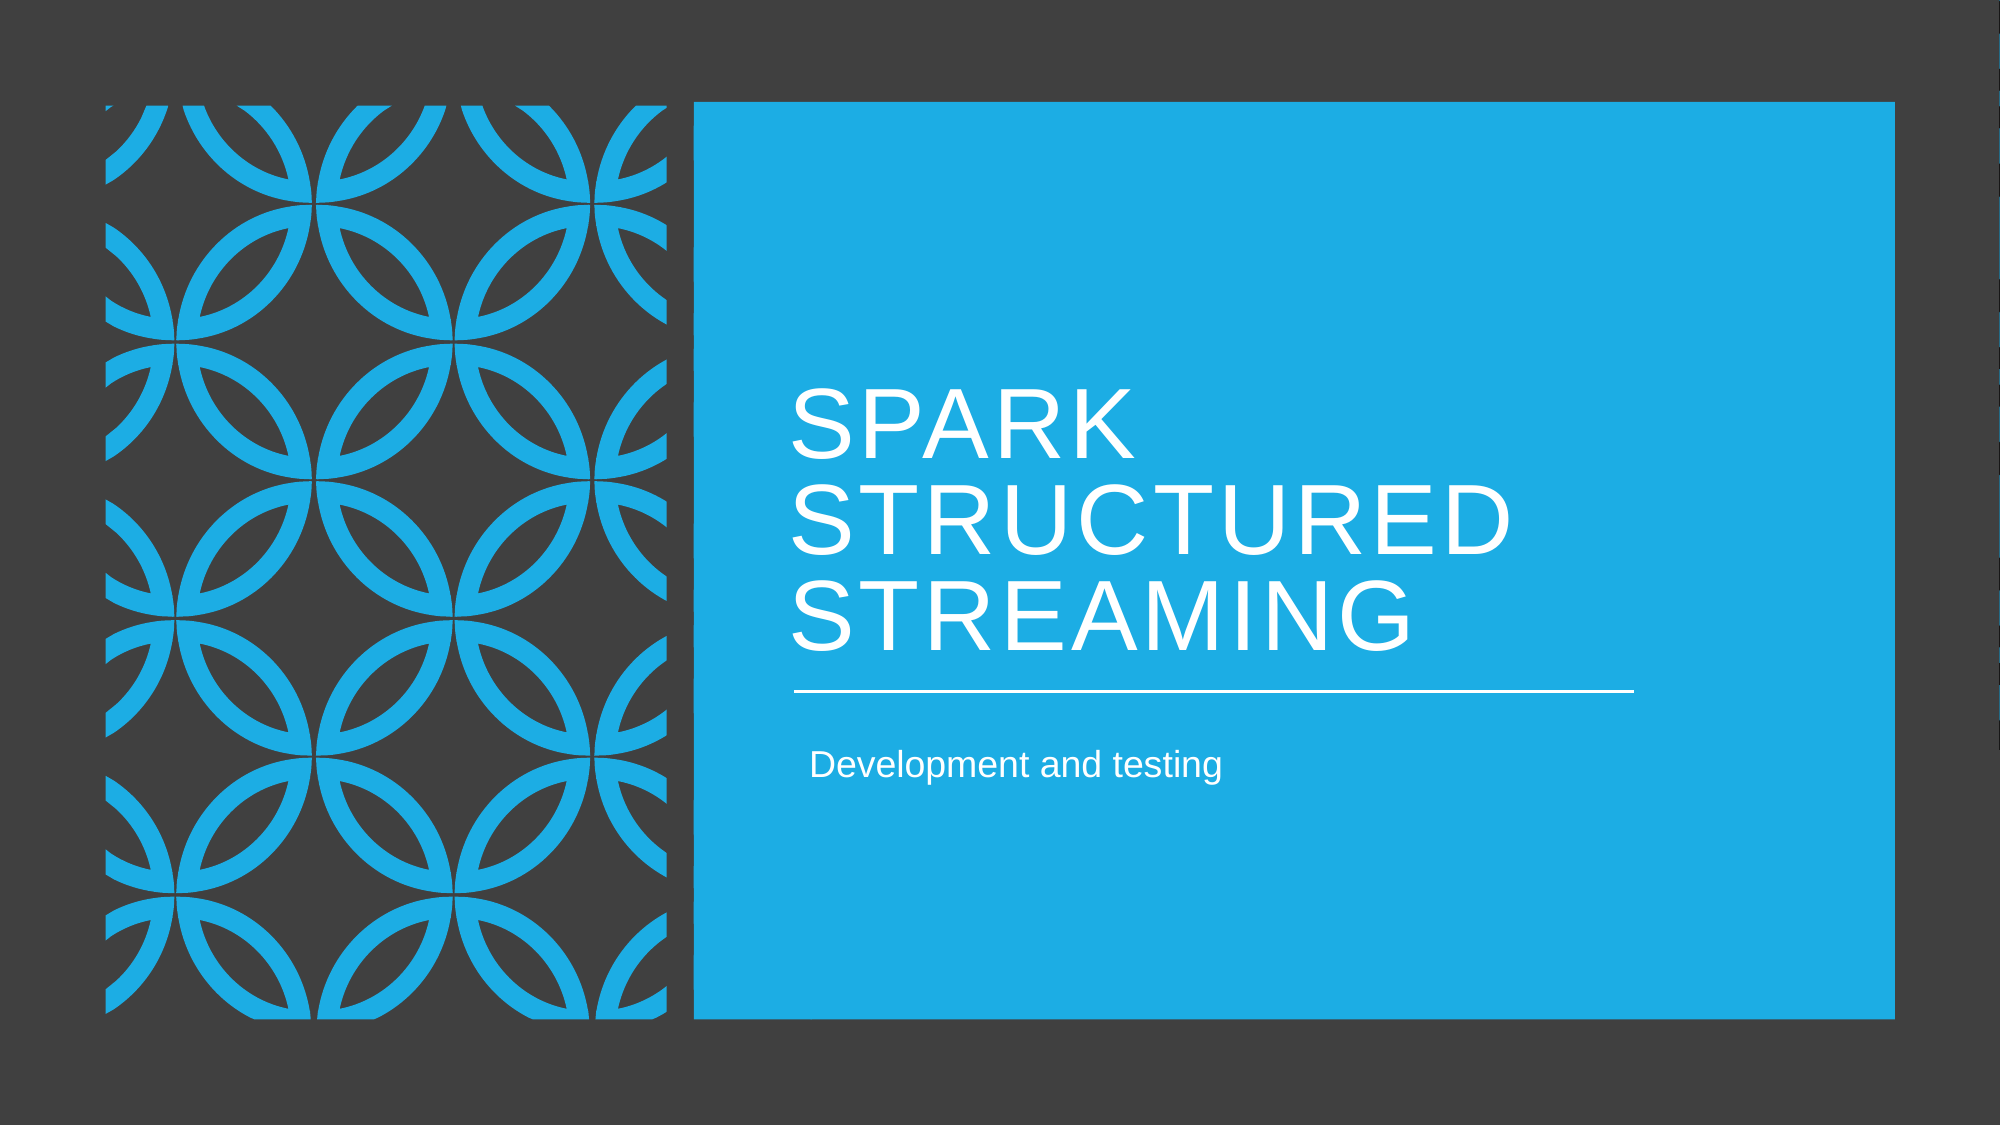

# Spark structured streaming

Development and testing